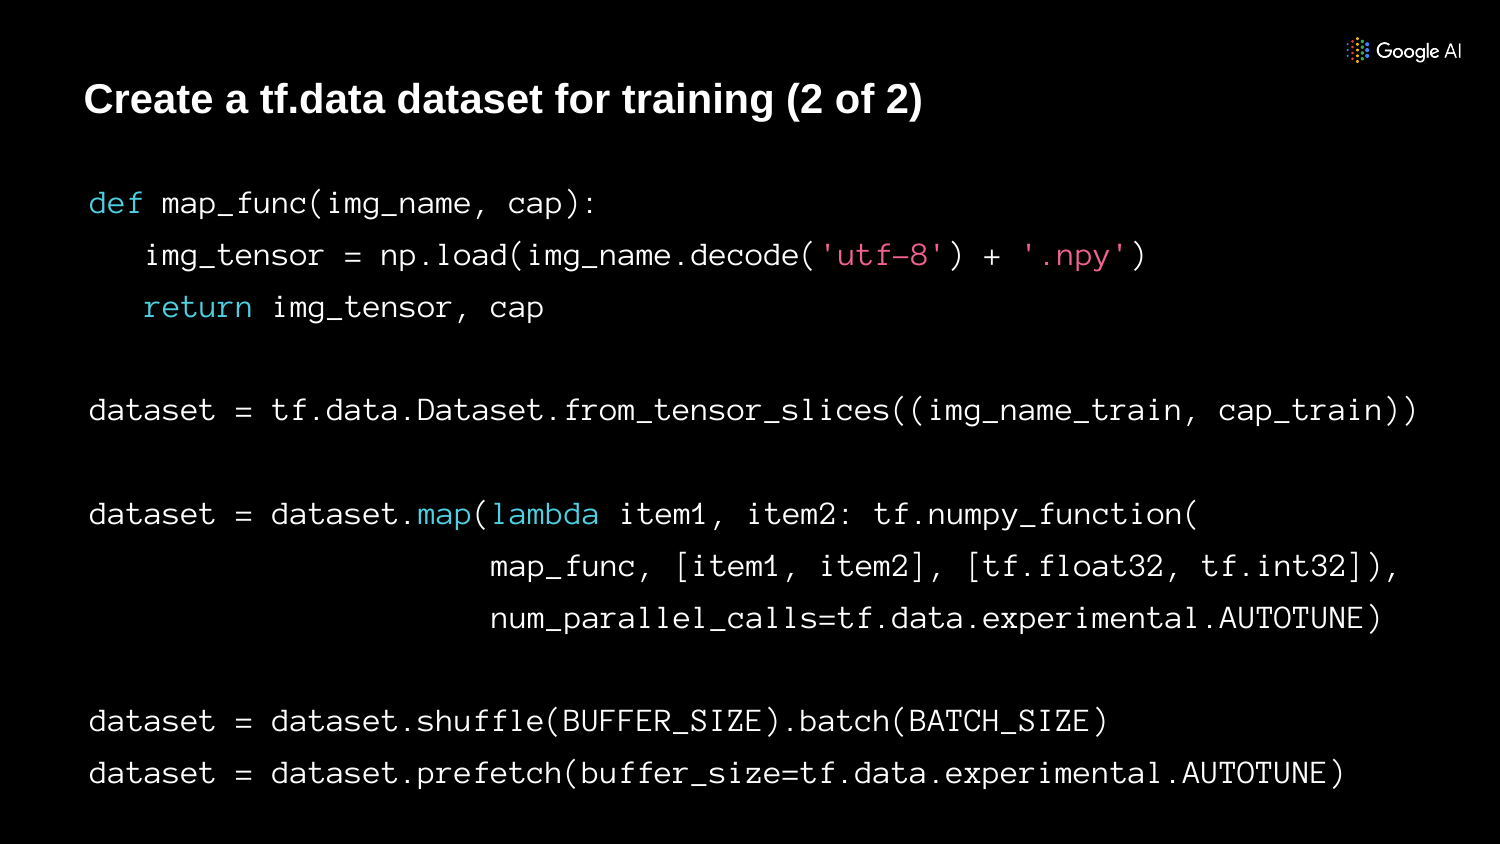

# Create a tf.data dataset for training (2 of 2)
def map_func(img_name, cap):
   img_tensor = np.load(img_name.decode('utf-8') + '.npy')
   return img_tensor, cap

dataset = tf.data.Dataset.from_tensor_slices((img_name_train, cap_train))

dataset = dataset.map(lambda item1, item2: tf.numpy_function(
                      map_func, [item1, item2], [tf.float32, tf.int32]),
                      num_parallel_calls=tf.data.experimental.AUTOTUNE)

dataset = dataset.shuffle(BUFFER_SIZE).batch(BATCH_SIZE)
dataset = dataset.prefetch(buffer_size=tf.data.experimental.AUTOTUNE)